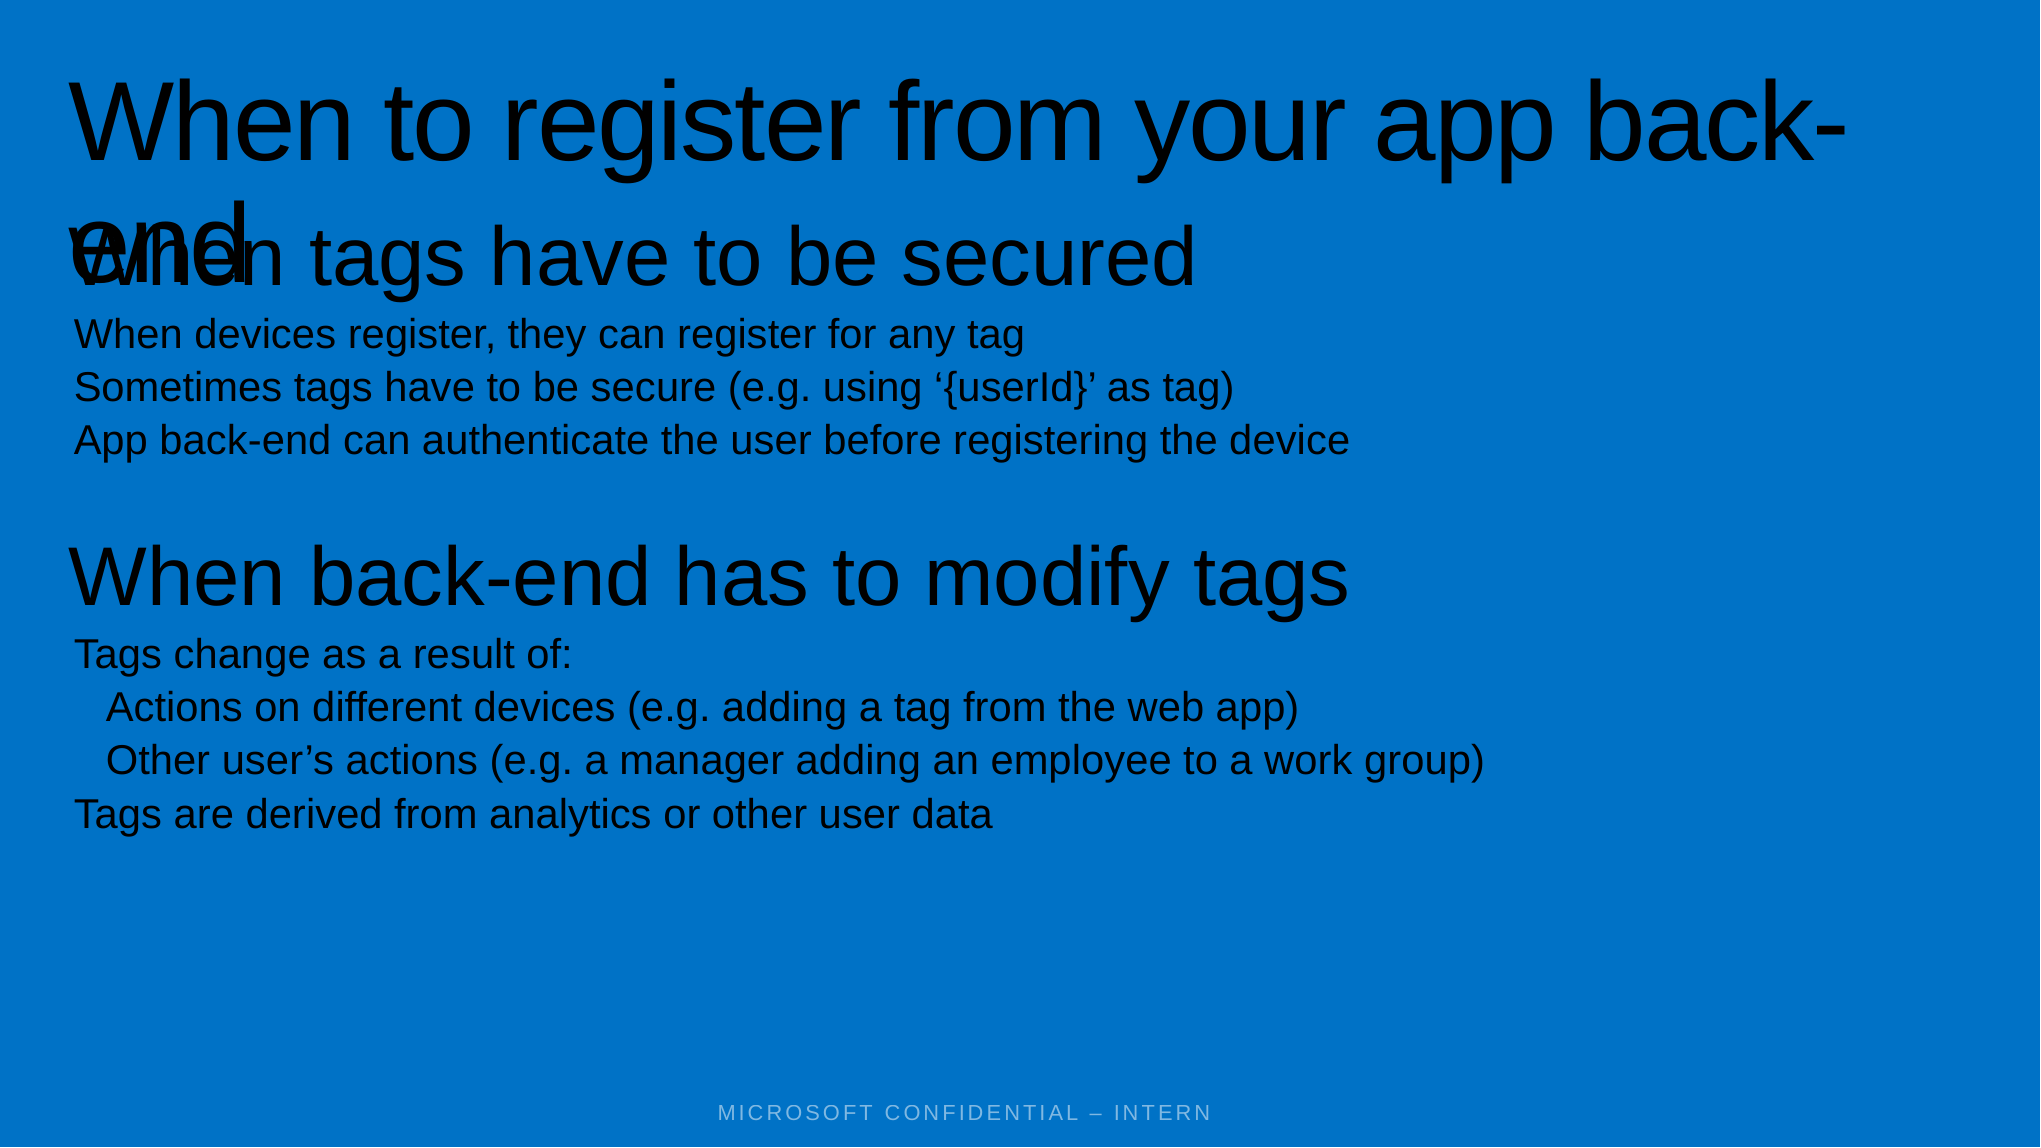

# When to register from your app back-end
When tags have to be secured
When devices register, they can register for any tag
Sometimes tags have to be secure (e.g. using ‘{userId}’ as tag)
App back-end can authenticate the user before registering the device

When back-end has to modify tags
Tags change as a result of:
Actions on different devices (e.g. adding a tag from the web app)
Other user’s actions (e.g. a manager adding an employee to a work group)
Tags are derived from analytics or other user data